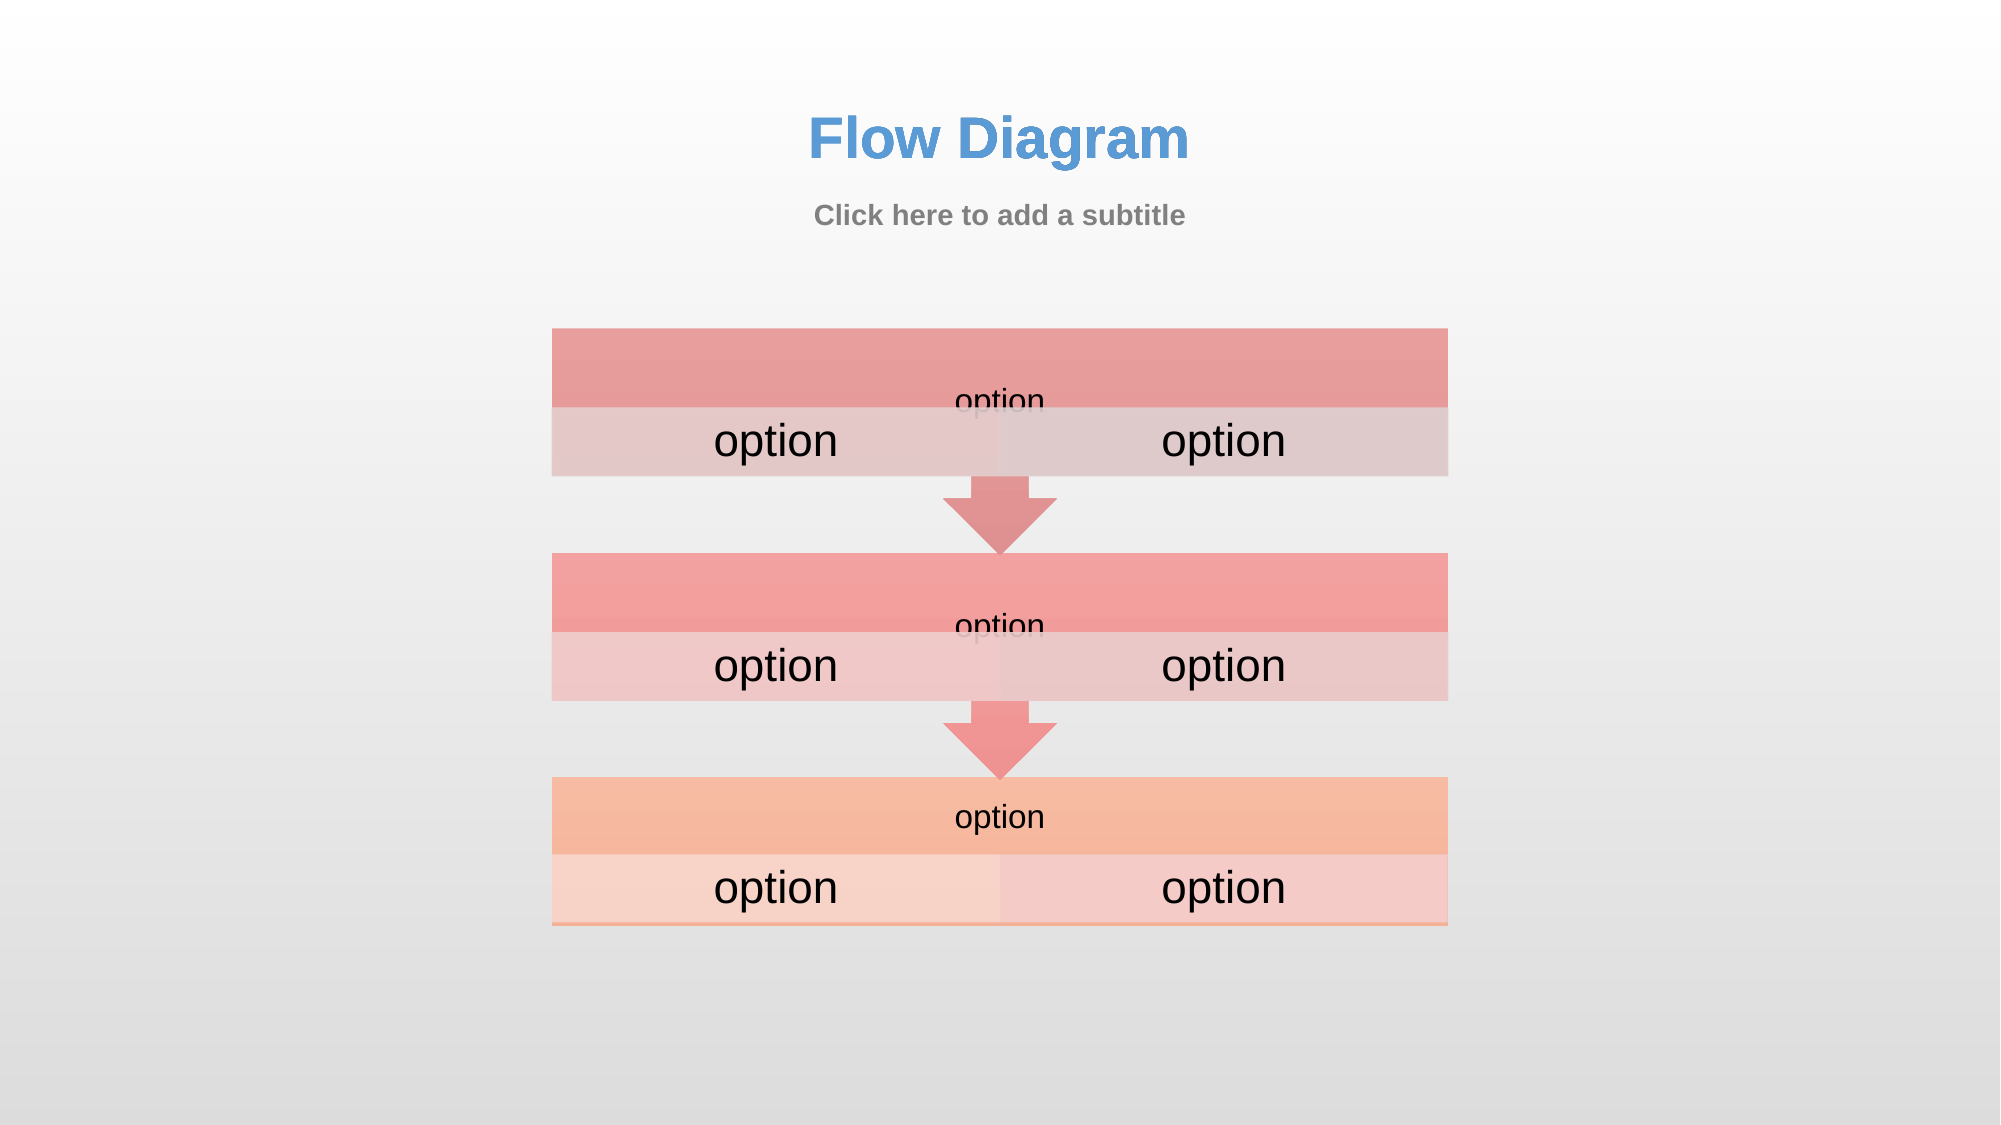

Flow Diagram
Flow Diagram
Flow Diagram
Flow Diagram
Click here to add a subtitle
option
option
option
option
option
option
option
option
option